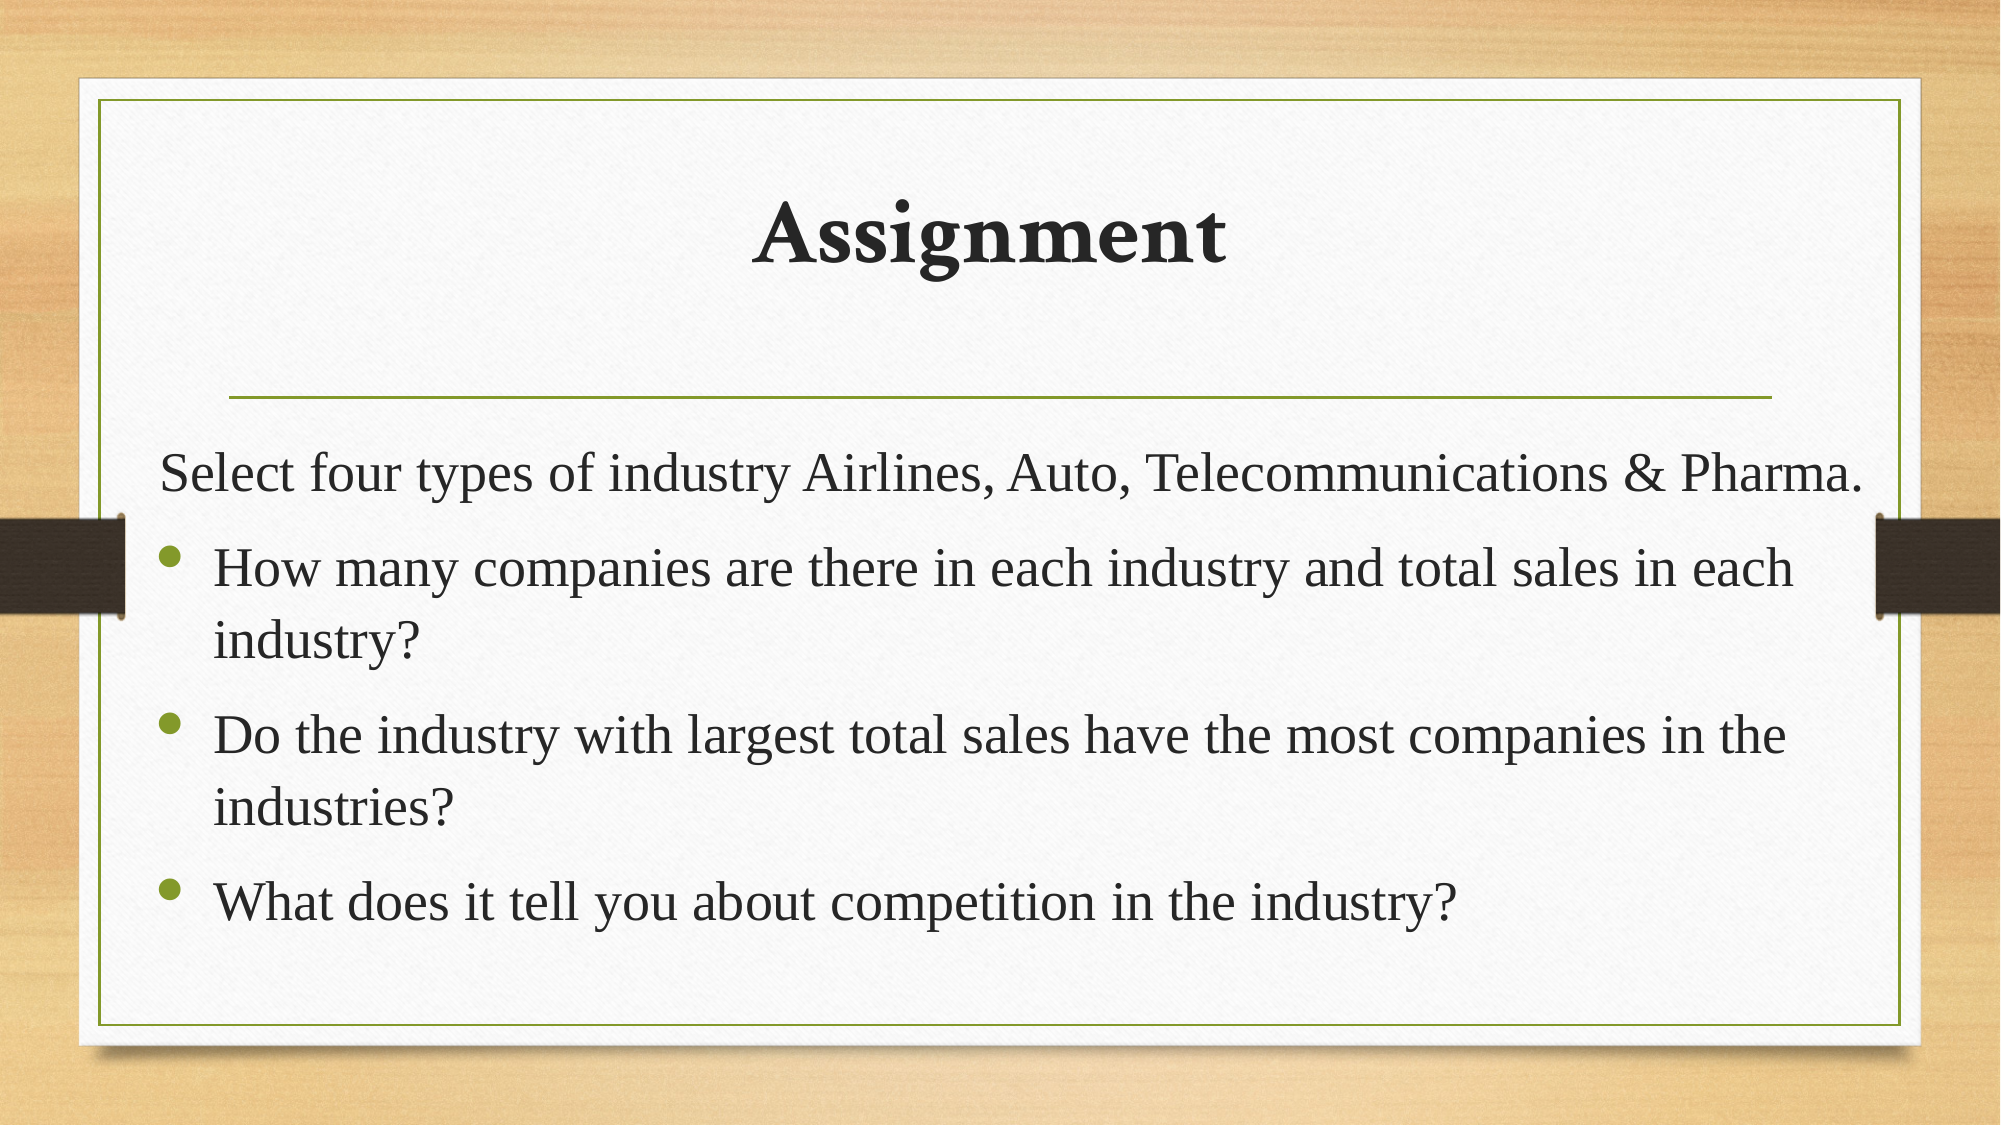

# Assignment
Select four types of industry Airlines, Auto, Telecommunications & Pharma.
How many companies are there in each industry and total sales in each industry?
Do the industry with largest total sales have the most companies in the industries?
What does it tell you about competition in the industry?